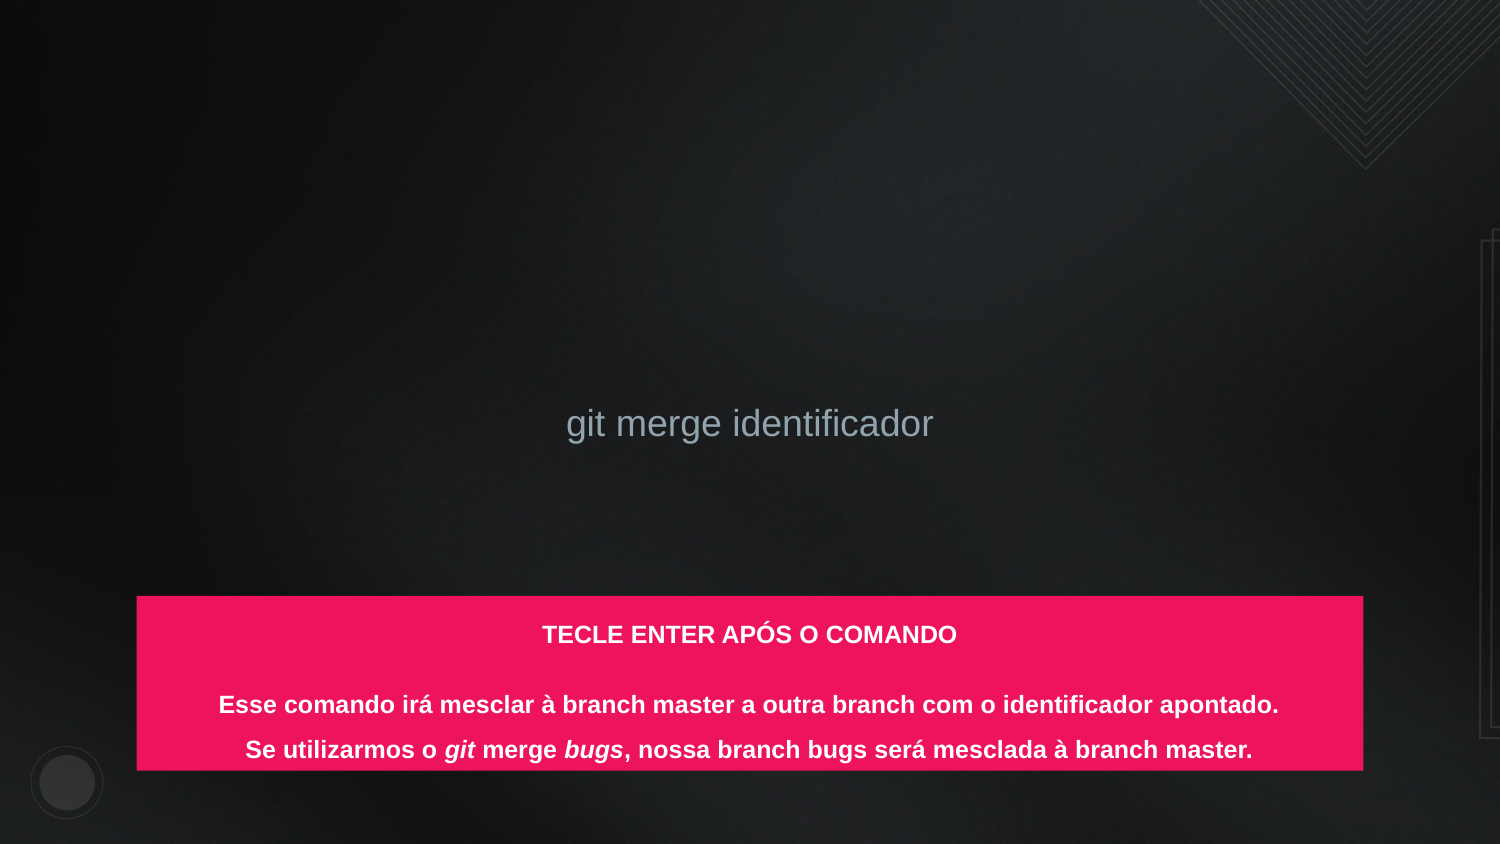

git merge identificador
TECLE ENTER APÓS O COMANDO
Esse comando irá mesclar à branch master a outra branch com o identificador apontado.
Se utilizarmos o git merge bugs, nossa branch bugs será mesclada à branch master.